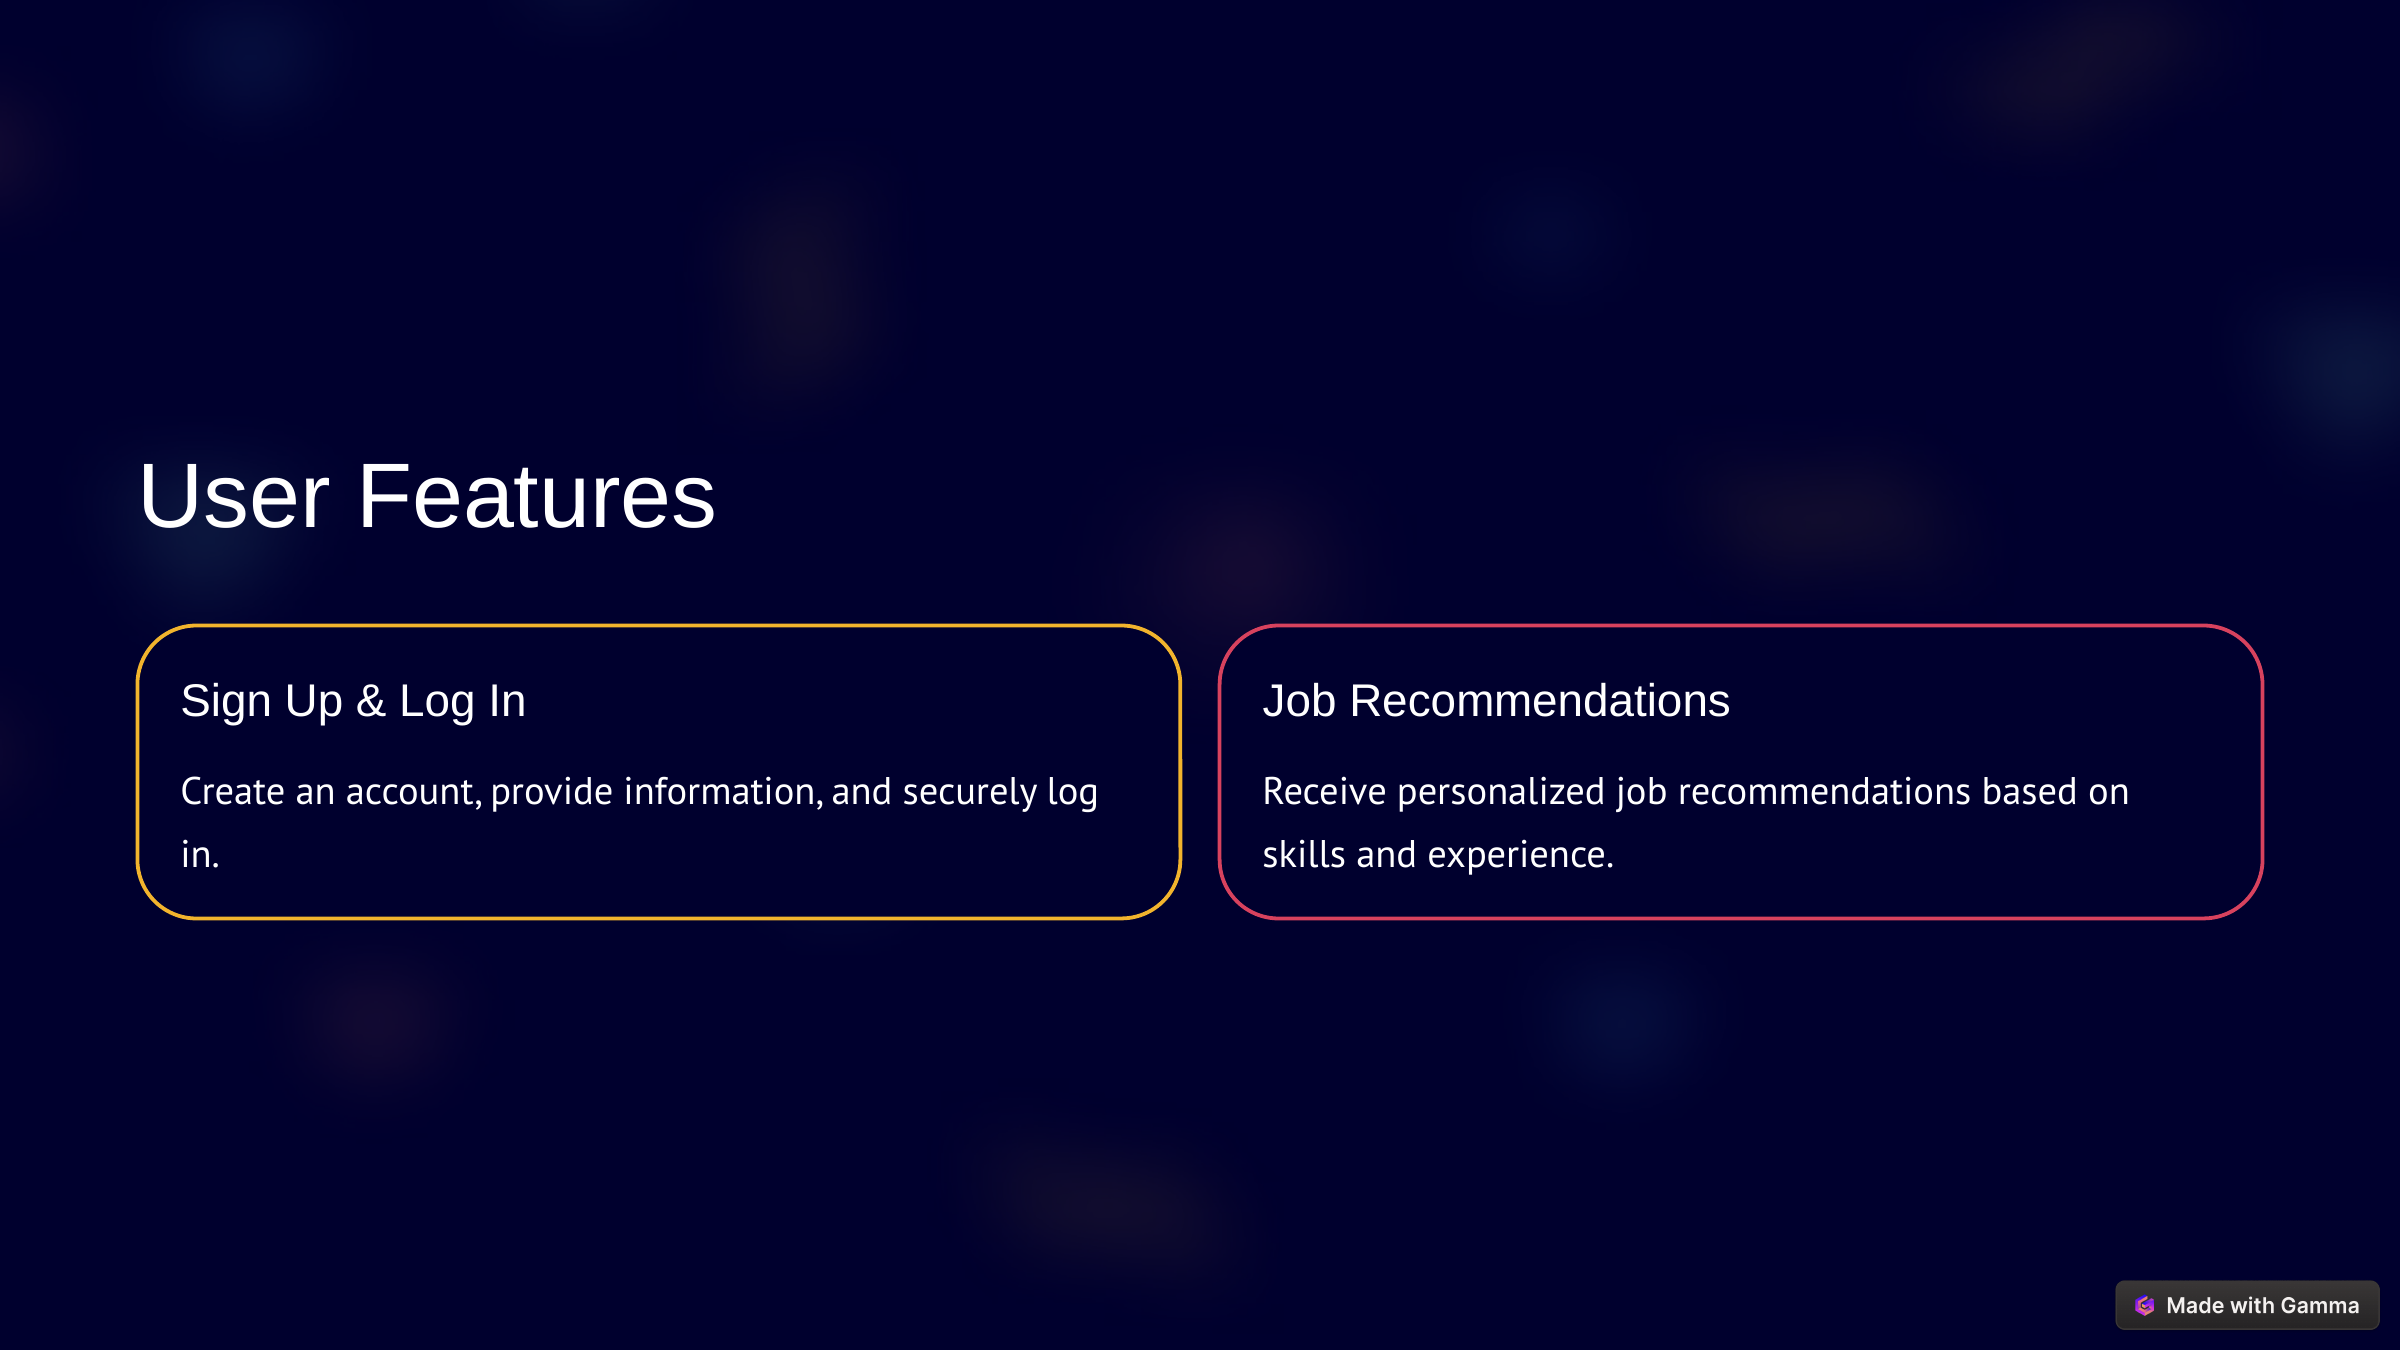

User Features

Sign Up & Log In
Job Recommendations
Create an account, provide information, and securely log in.
Receive personalized job recommendations based on skills and experience.